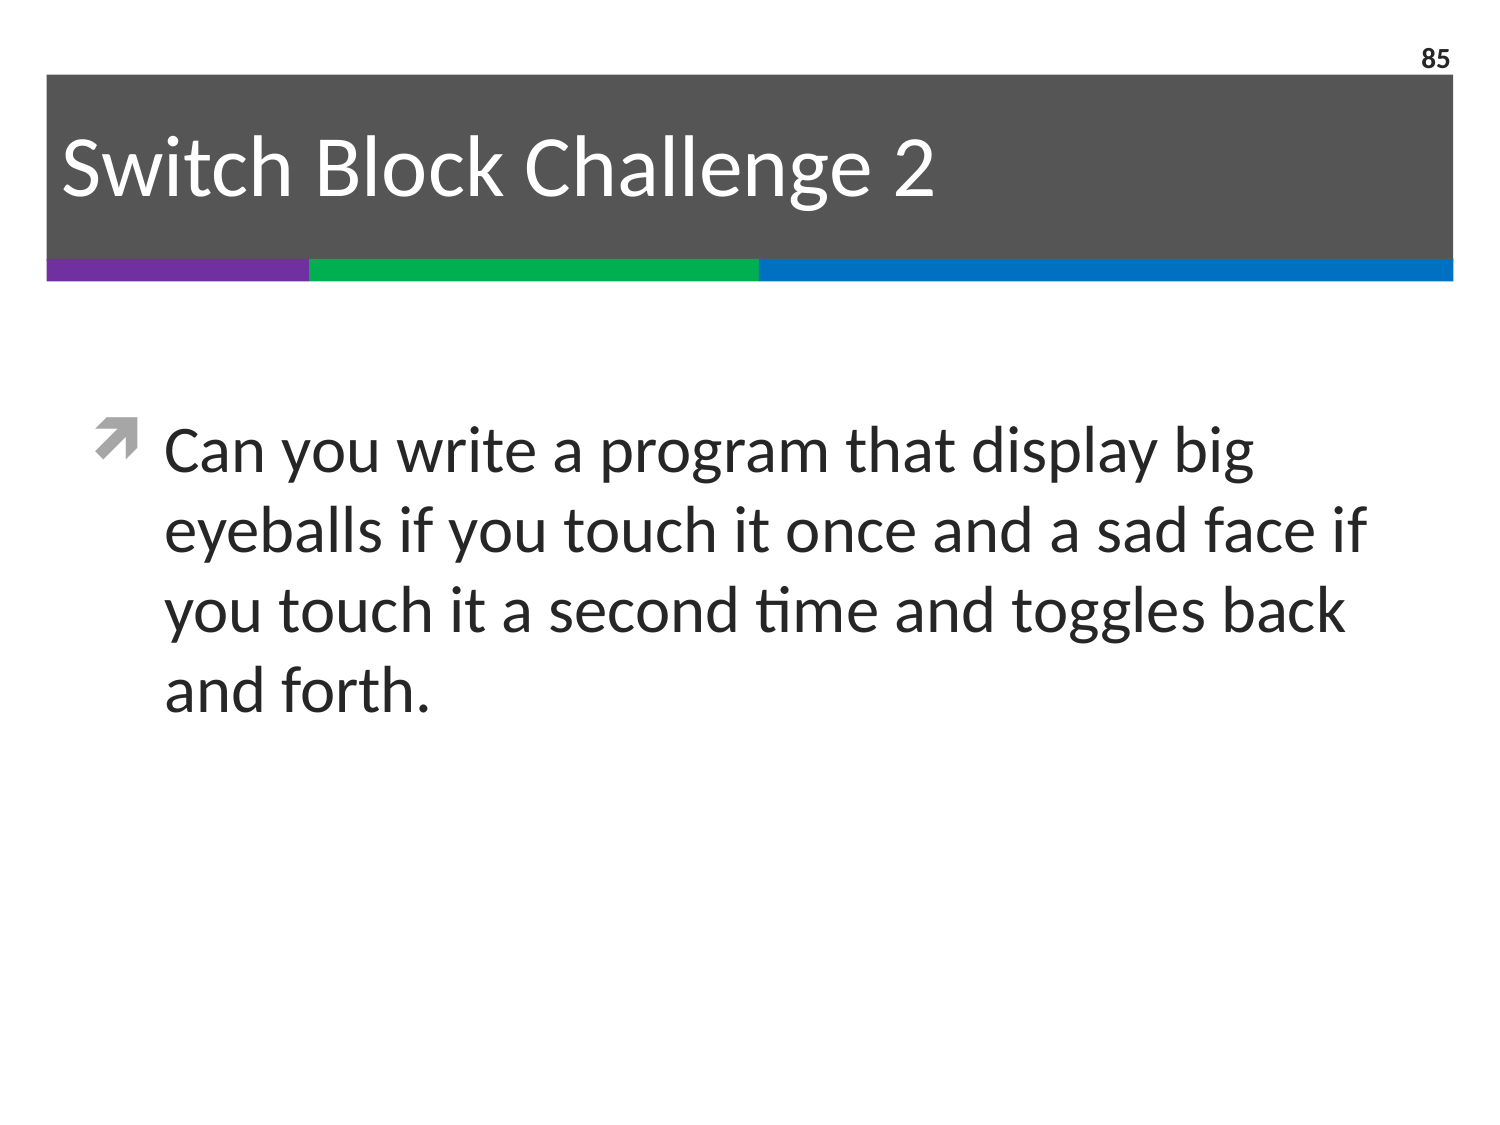

85
# Switch Block Challenge 2
Can you write a program that display big eyeballs if you touch it once and a sad face if you touch it a second time and toggles back and forth.